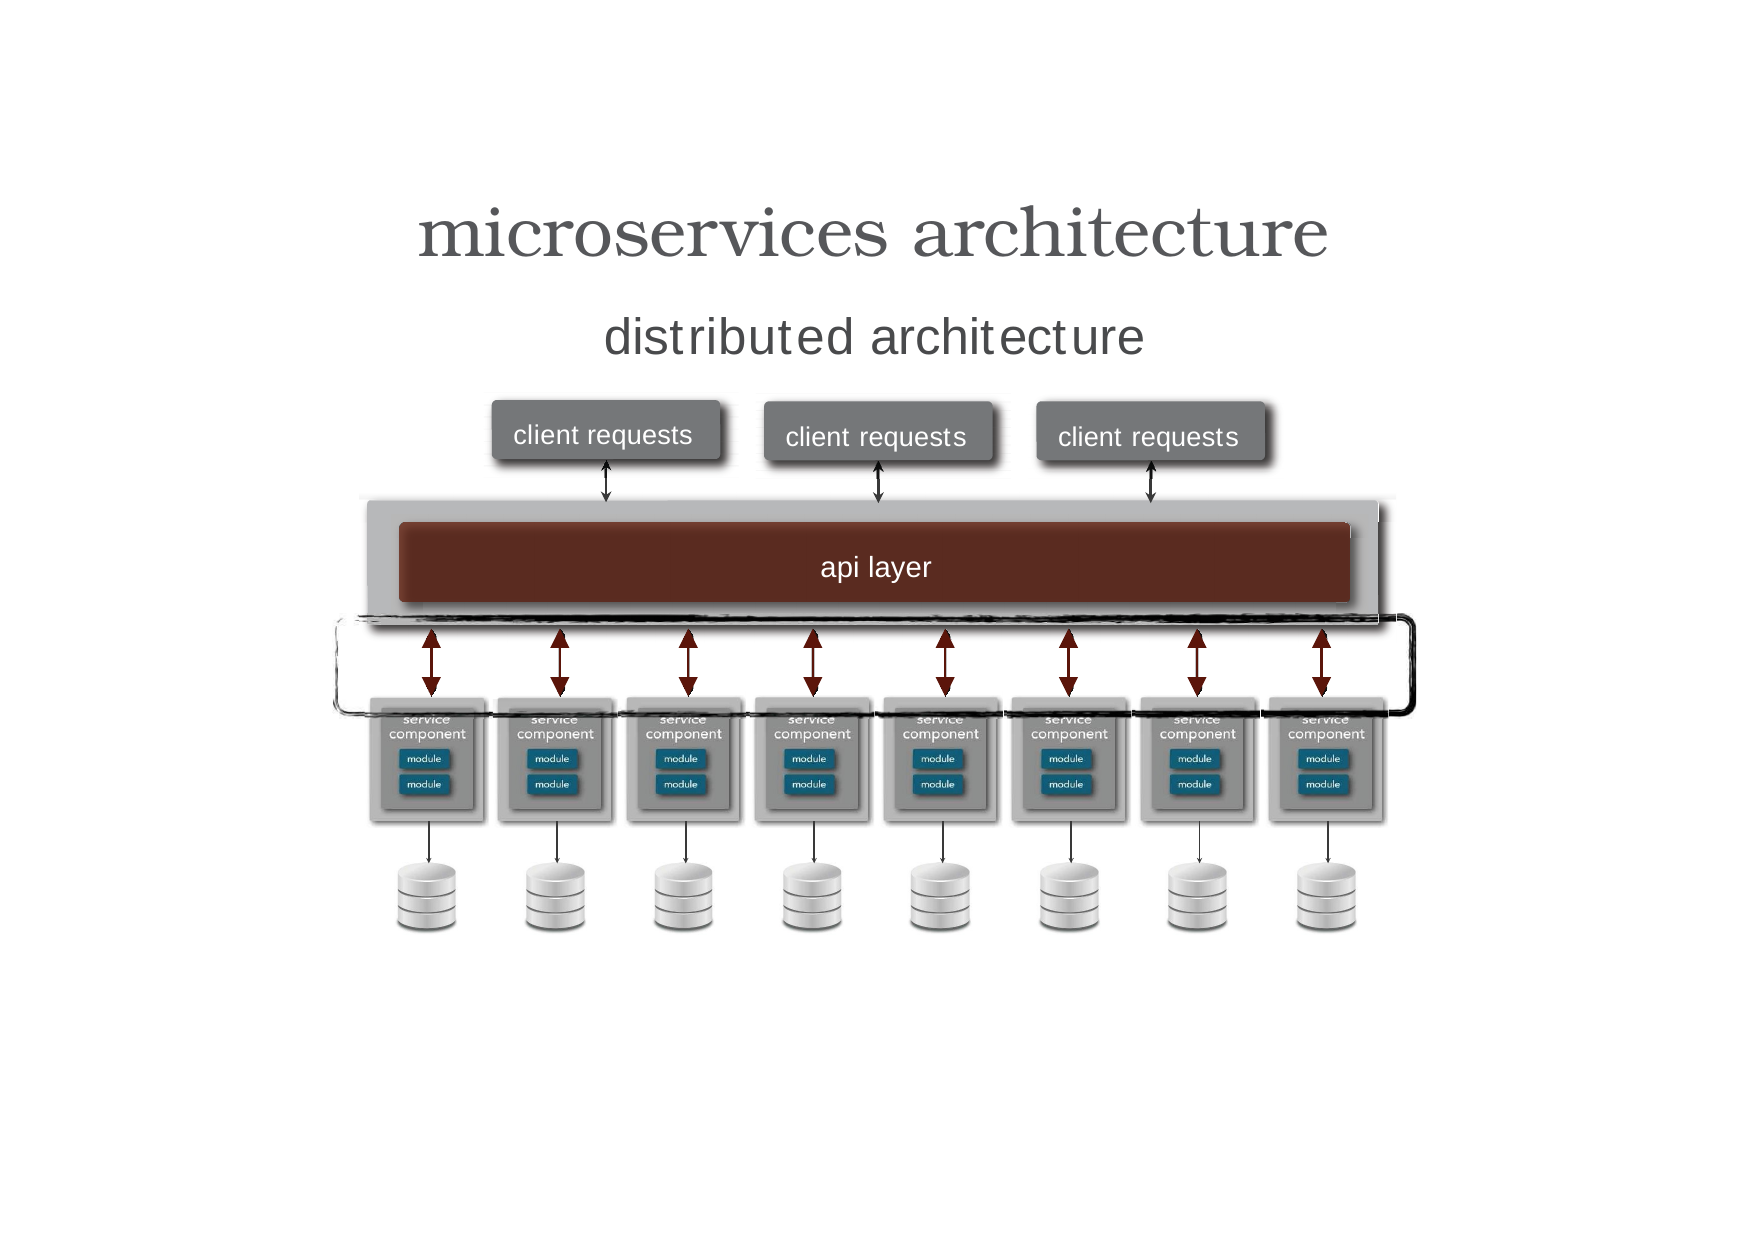

# microservices architecture
distributed architecture

client requests
client requests
client requests

api layer